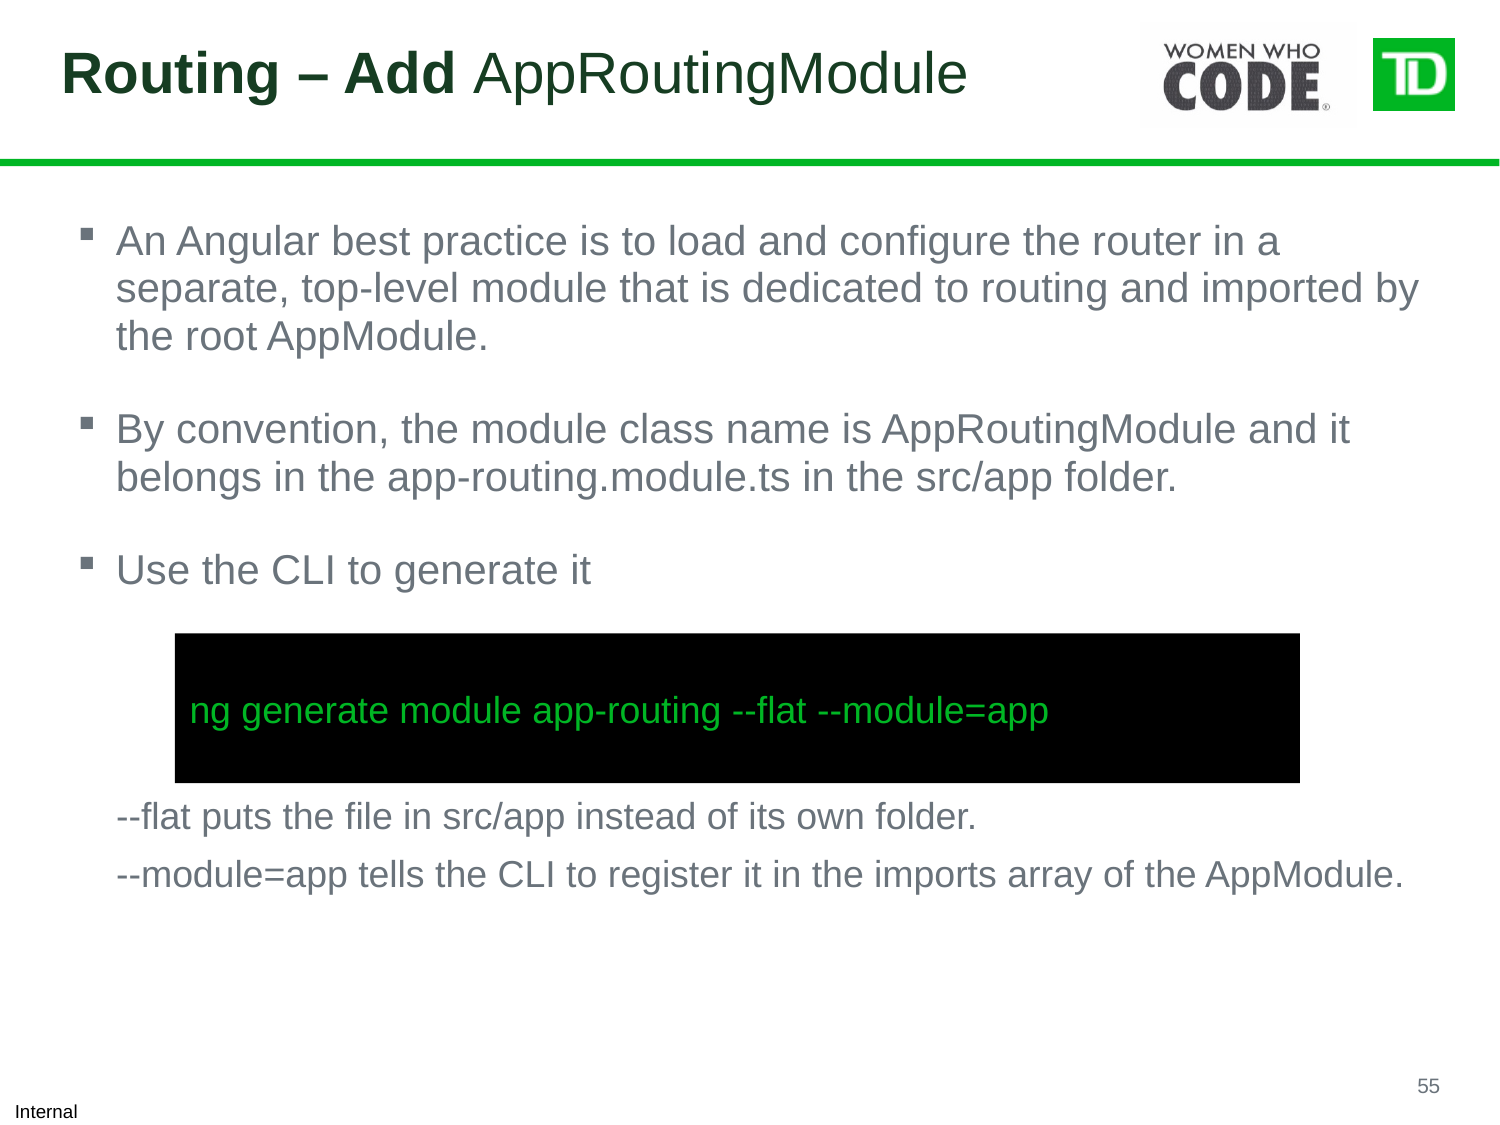

# Routing – Add AppRoutingModule
An Angular best practice is to load and configure the router in a separate, top-level module that is dedicated to routing and imported by the root AppModule.
By convention, the module class name is AppRoutingModule and it belongs in the app-routing.module.ts in the src/app folder.
Use the CLI to generate it

--flat puts the file in src/app instead of its own folder.
--module=app tells the CLI to register it in the imports array of the AppModule.

ng generate module app-routing --flat --module=app

55